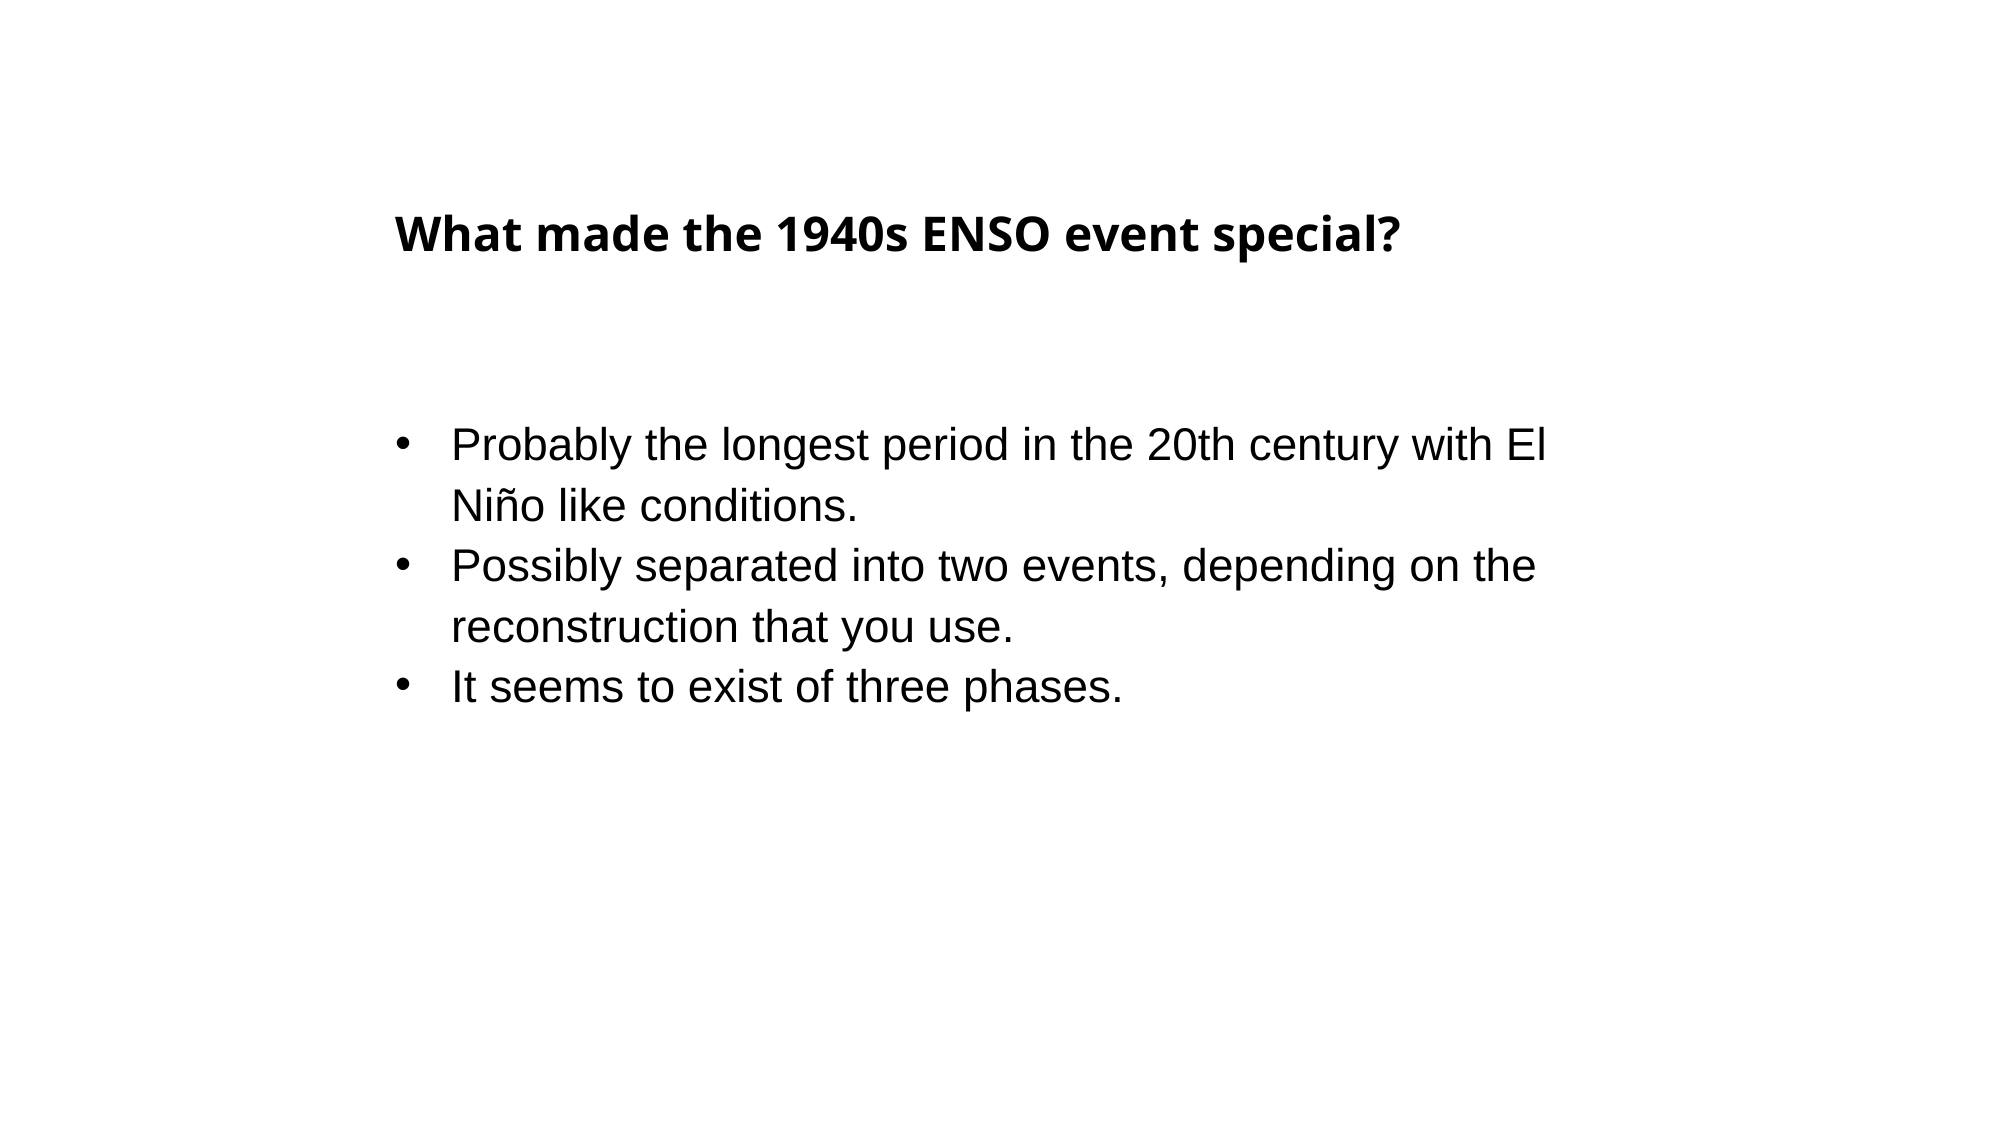

# What made the 1940s ENSO event special?
Probably the longest period in the 20th century with El Niño like conditions.
Possibly separated into two events, depending on the reconstruction that you use.
It seems to exist of three phases.